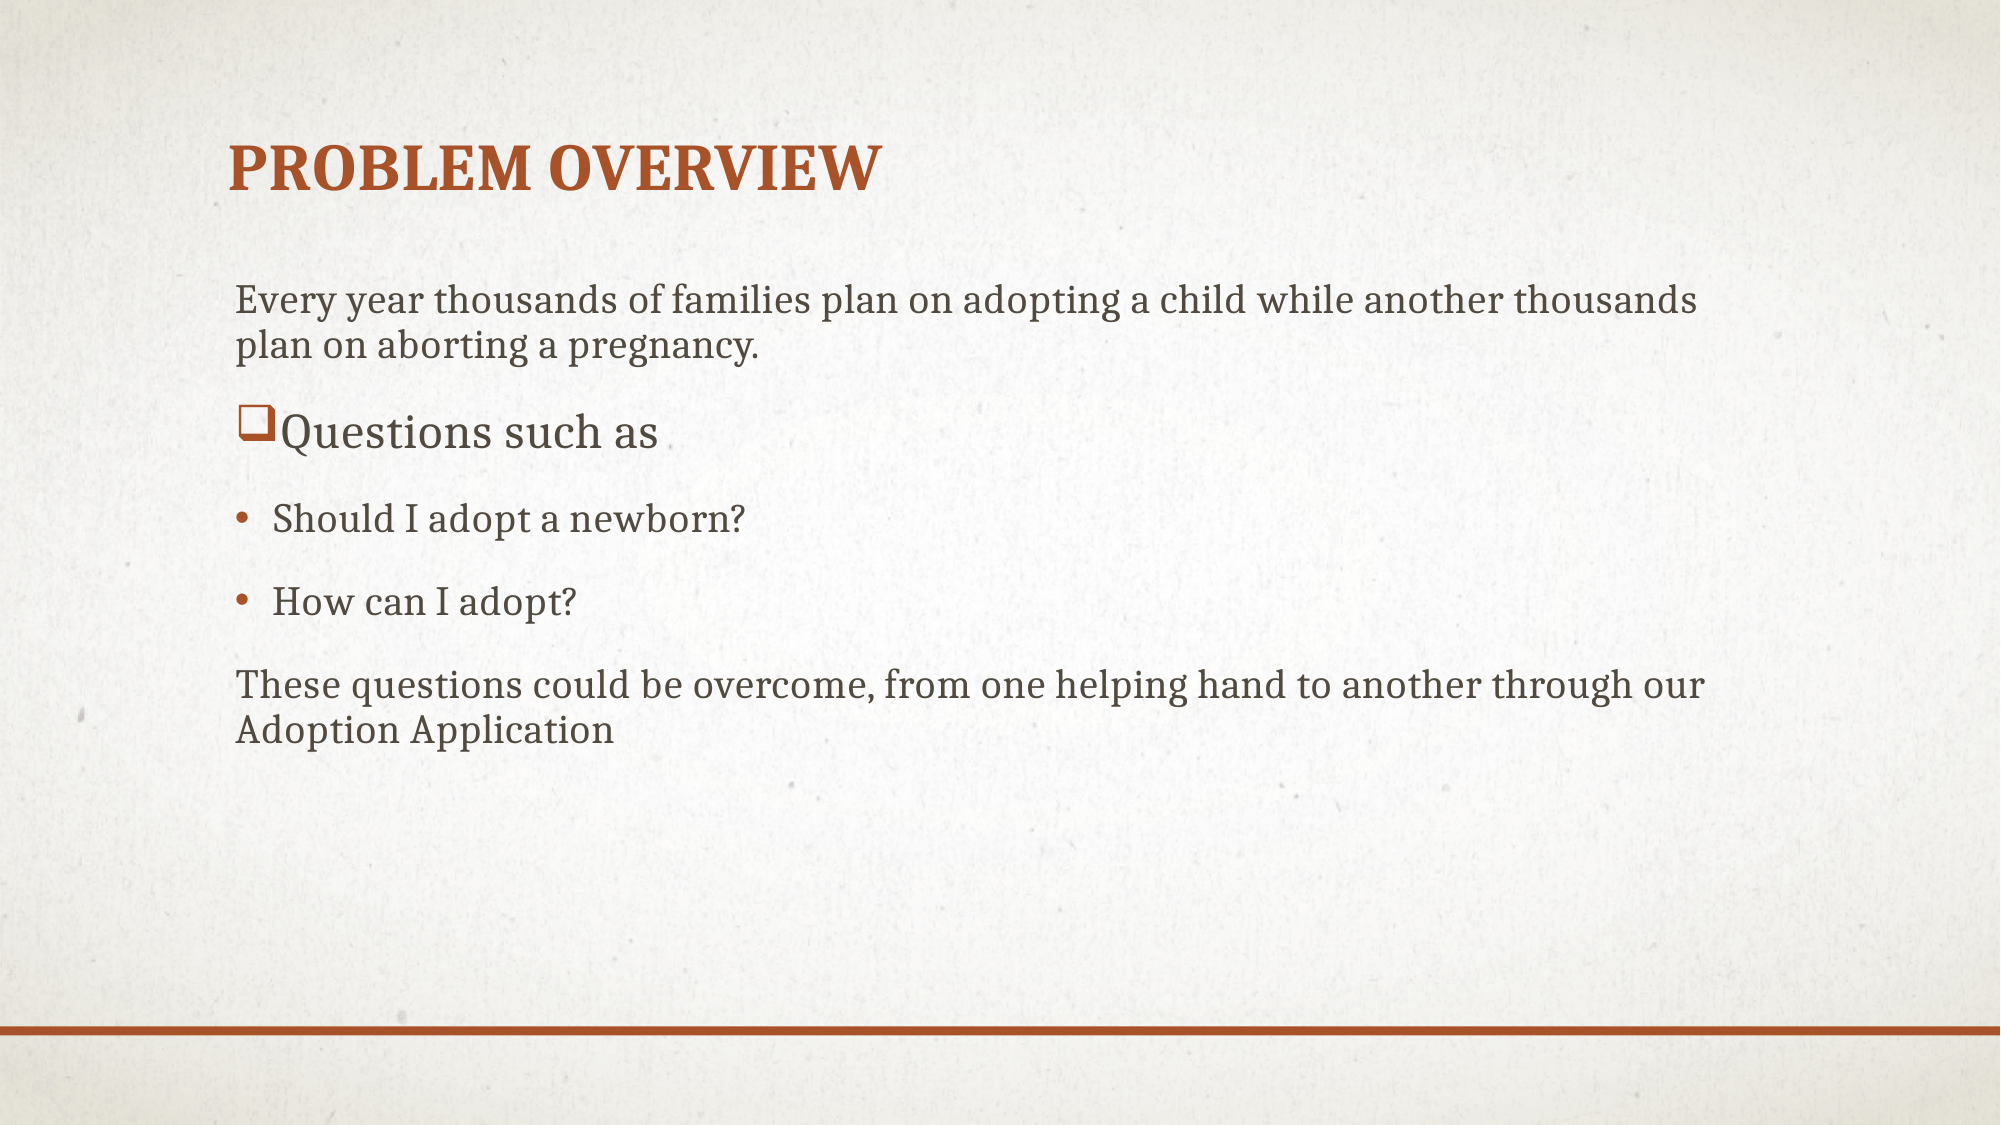

# Problem Overview
Every year thousands of families plan on adopting a child while another thousands plan on aborting a pregnancy.
Questions such as
Should I adopt a newborn?
How can I adopt?
These questions could be overcome, from one helping hand to another through our Adoption Application